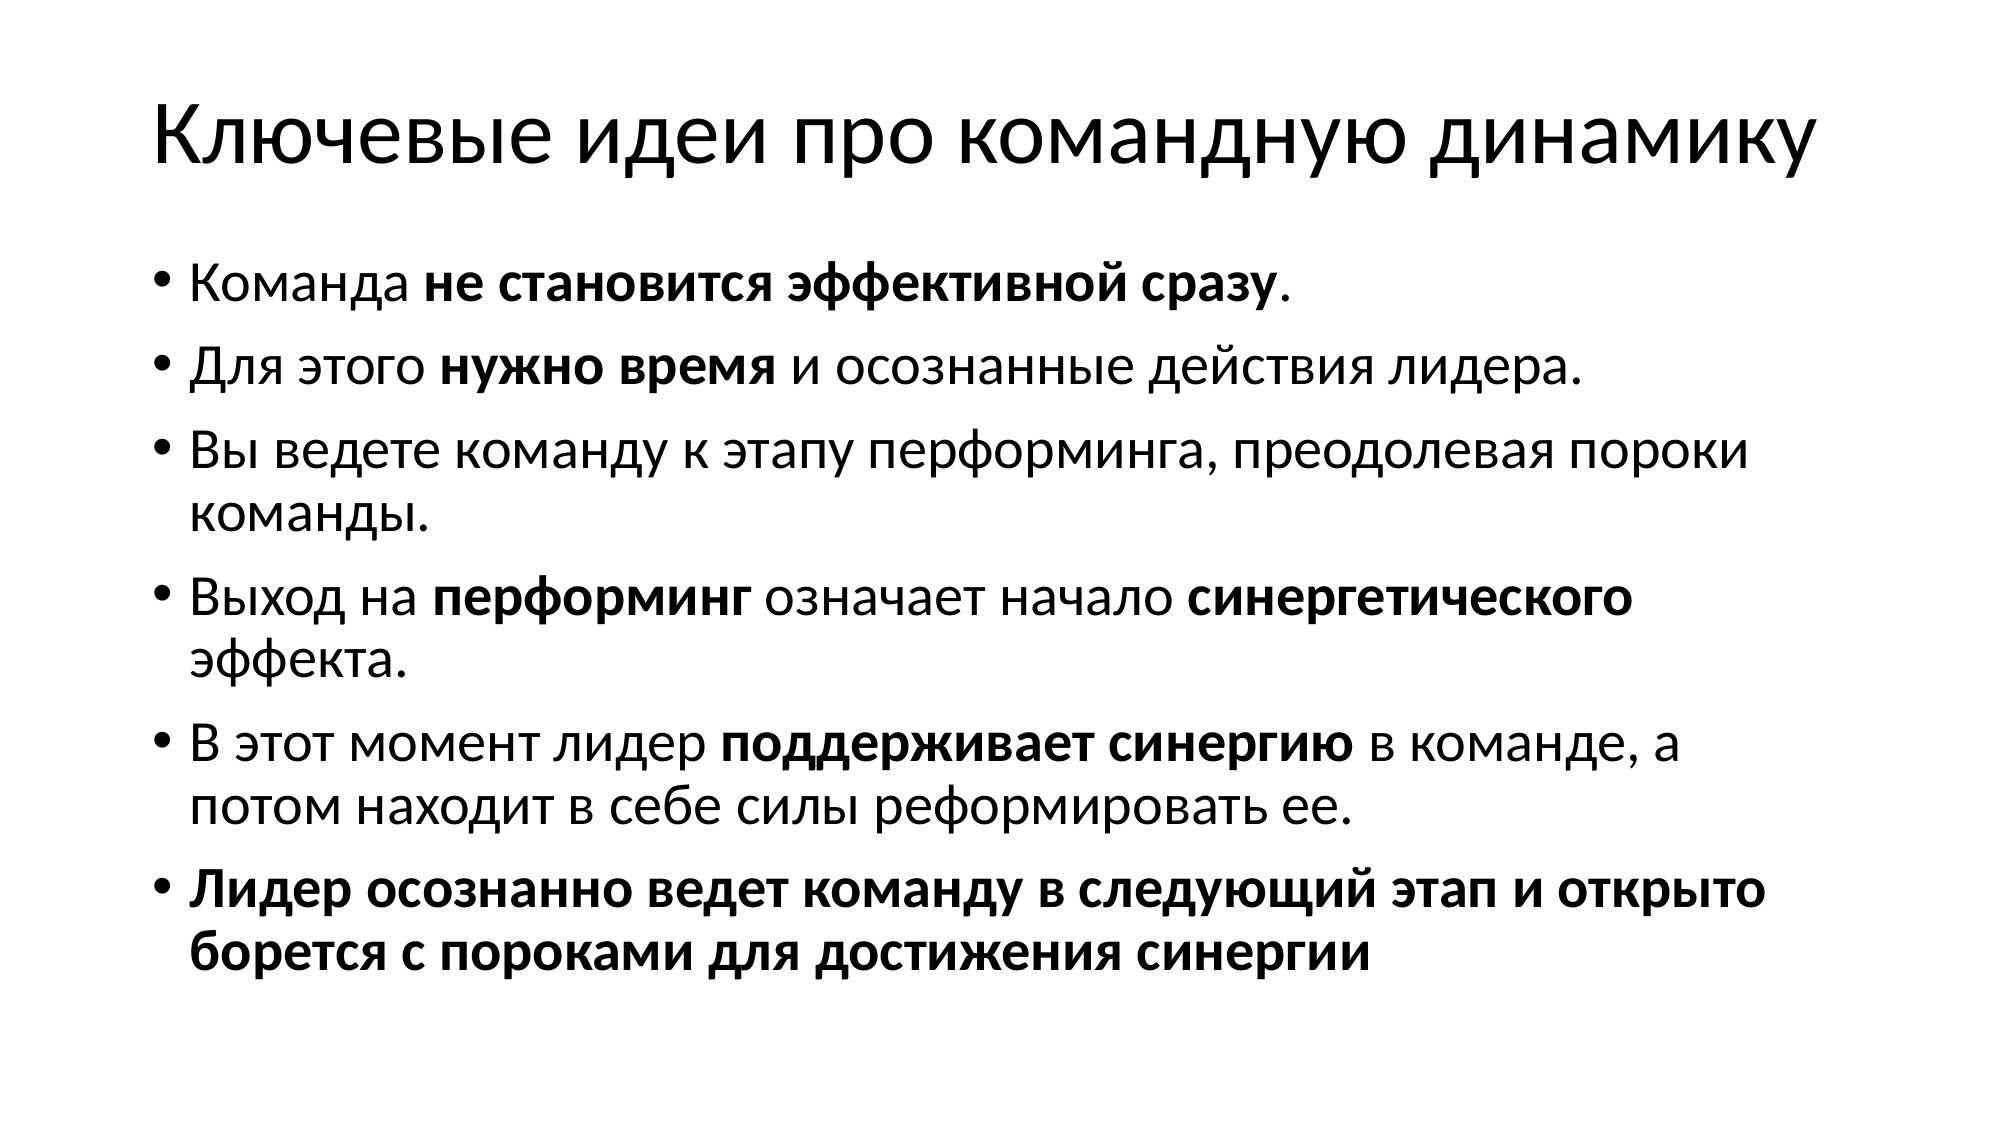

# Ключевые идеи про командную динамику
Команда не становится эффективной сразу.
Для этого нужно время и осознанные действия лидера.
Вы ведете команду к этапу перформинга, преодолевая пороки команды.
Выход на перформинг означает начало синергетического эффекта.
В этот момент лидер поддерживает синергию в команде, а потом находит в себе силы реформировать ее.
Лидер осознанно ведет команду в следующий этап и открыто борется с пороками для достижения синергии